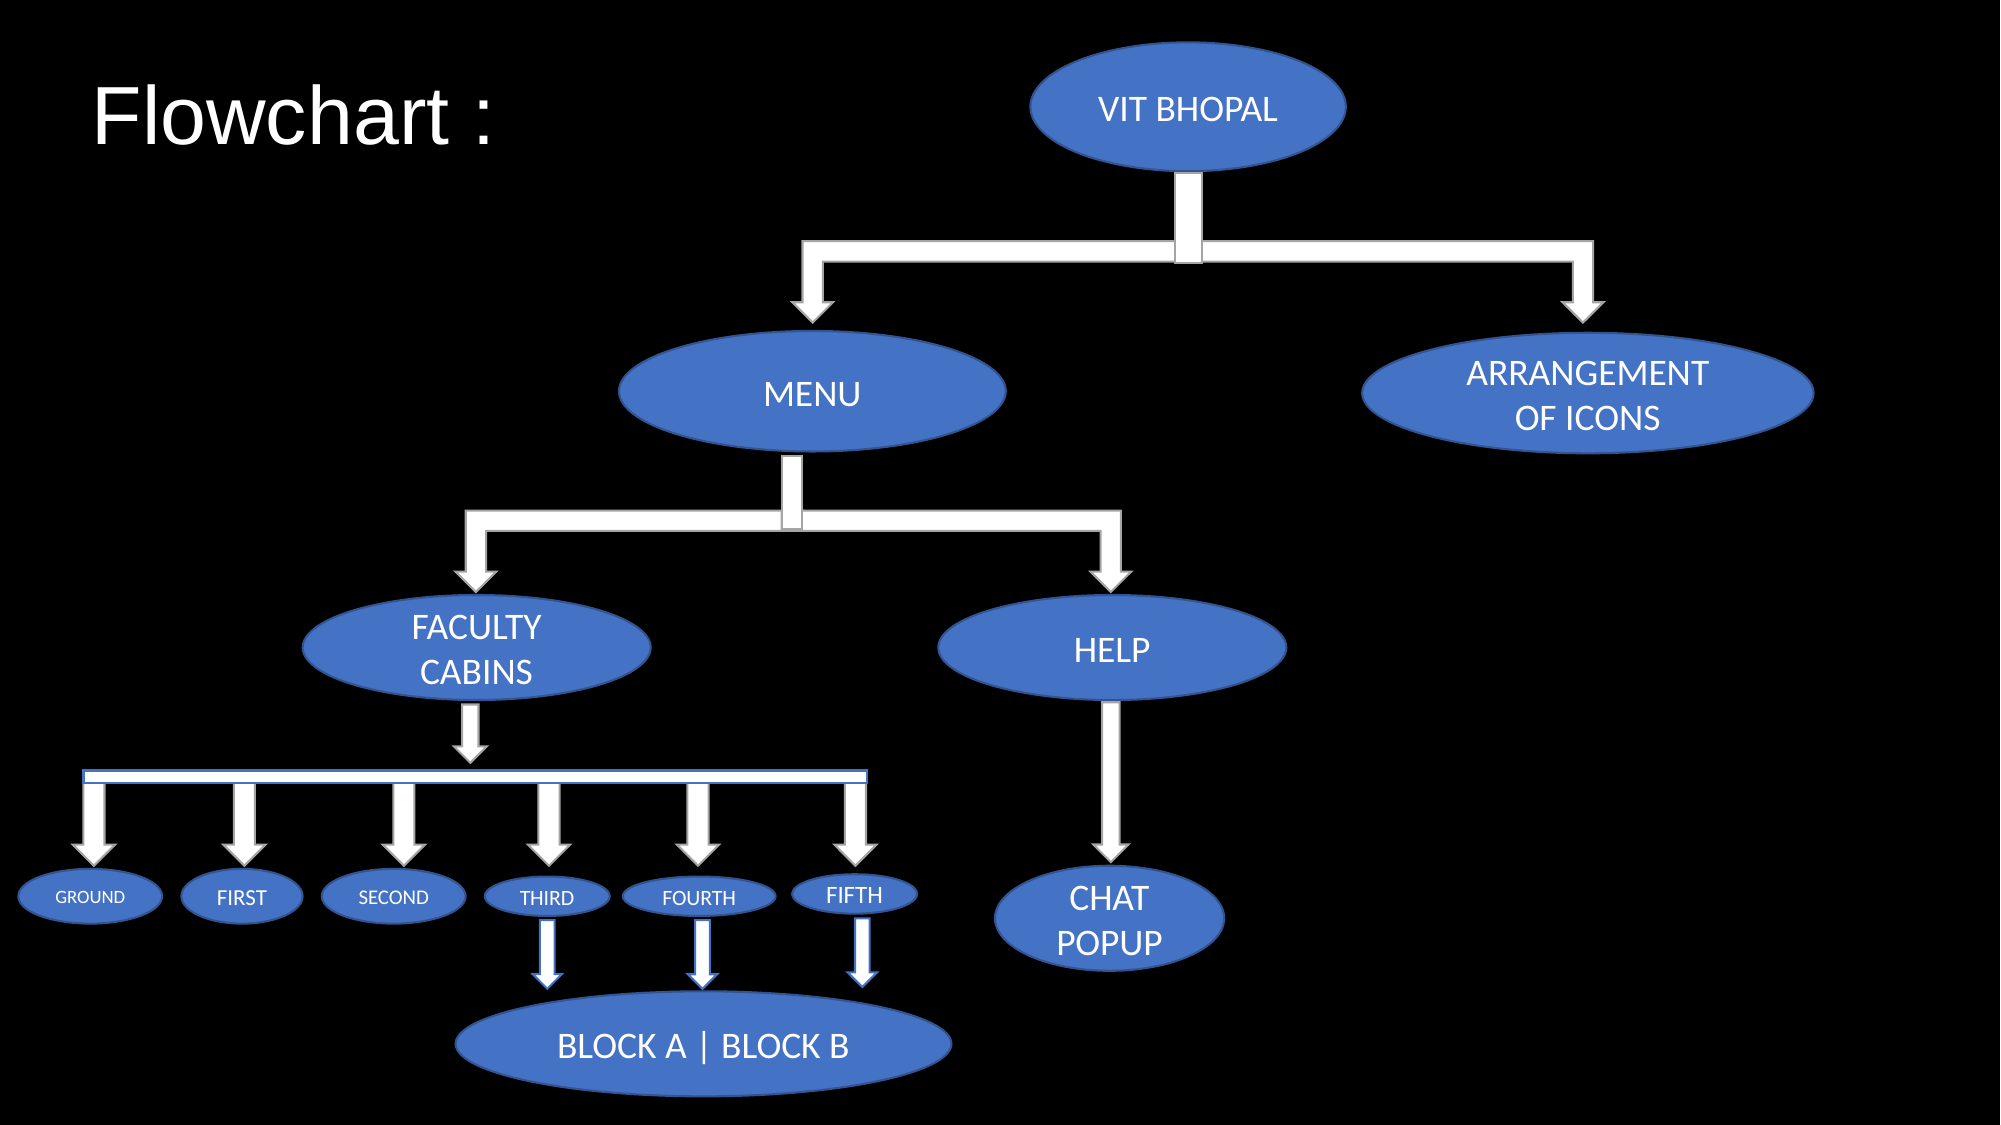

VIT BHOPAL
# Flowchart :

MENU
ARRANGEMENT OF ICONS

FACULTY CABINS
HELP

CHAT POPUP
GROUND
FIRST
SECOND
FIFTH
THIRD
FOURTH

BLOCK A | BLOCK B